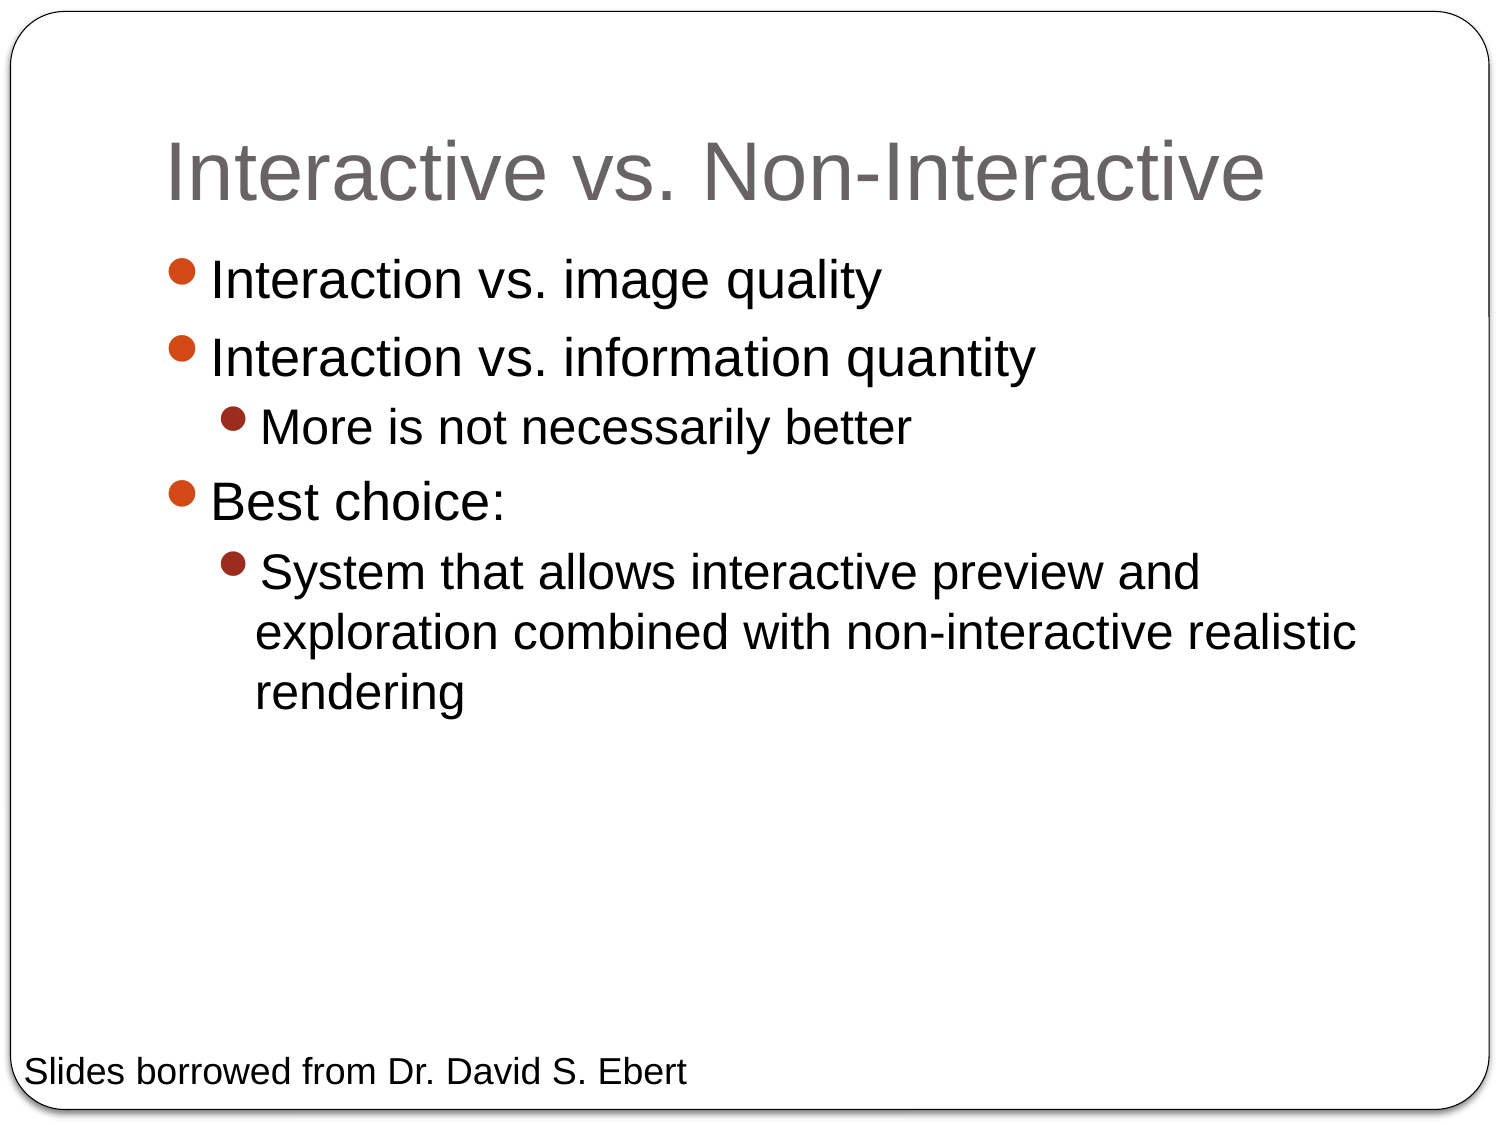

# Interactive vs. Non-Interactive
Interaction vs. image quality
Interaction vs. information quantity
More is not necessarily better
Best choice:
System that allows interactive preview and exploration combined with non-interactive realistic rendering

Slides borrowed from Dr. David S. Ebert